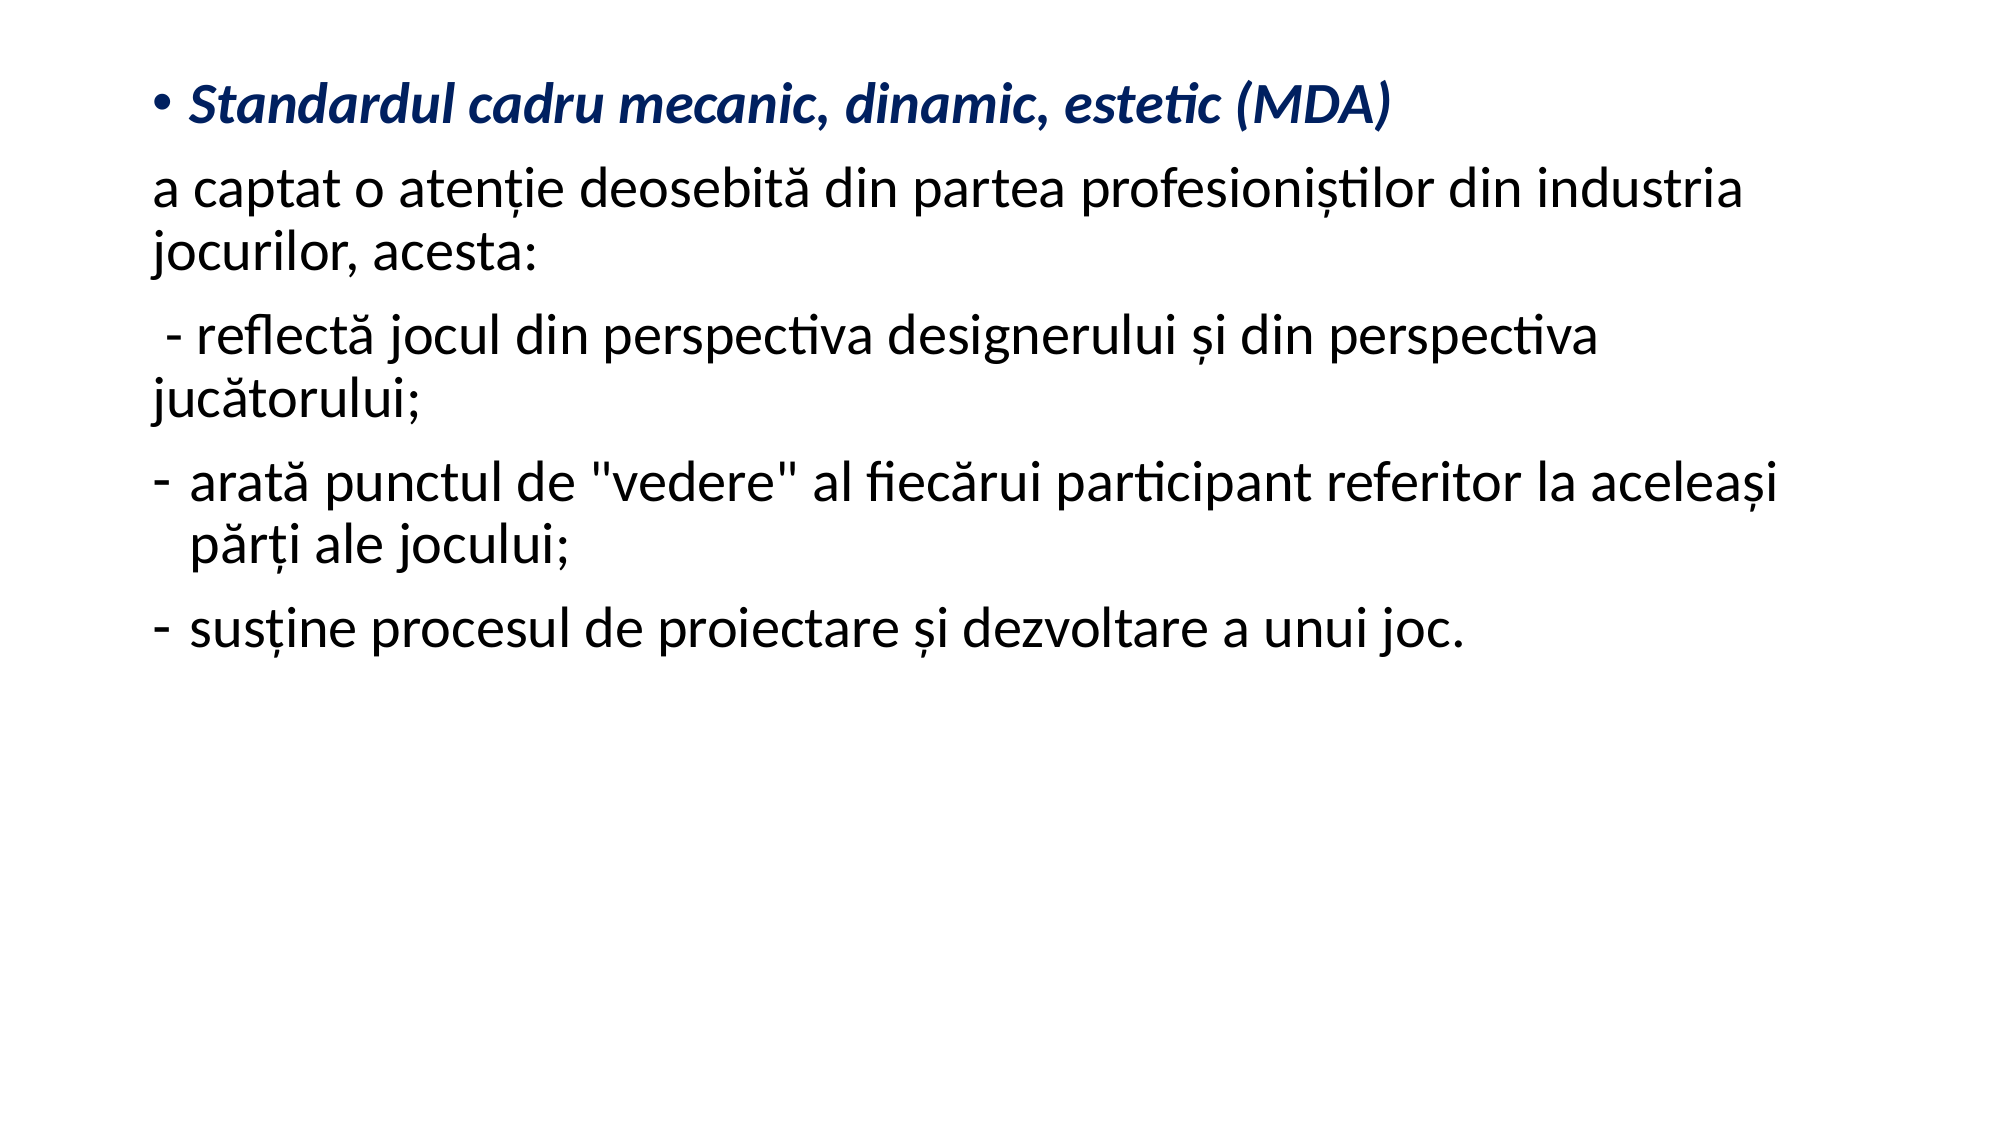

Standardul cadru mecanic, dinamic, estetic (MDA)
a captat o atenţie deosebită din partea profesioniştilor din industria jocurilor, acesta:
 - reflectă jocul din perspectiva designerului şi din perspectiva jucătorului;
arată punctul de "vedere" al fiecărui participant referitor la aceleaşi părţi ale jocului;
susţine procesul de proiectare şi dezvoltare a unui joc.